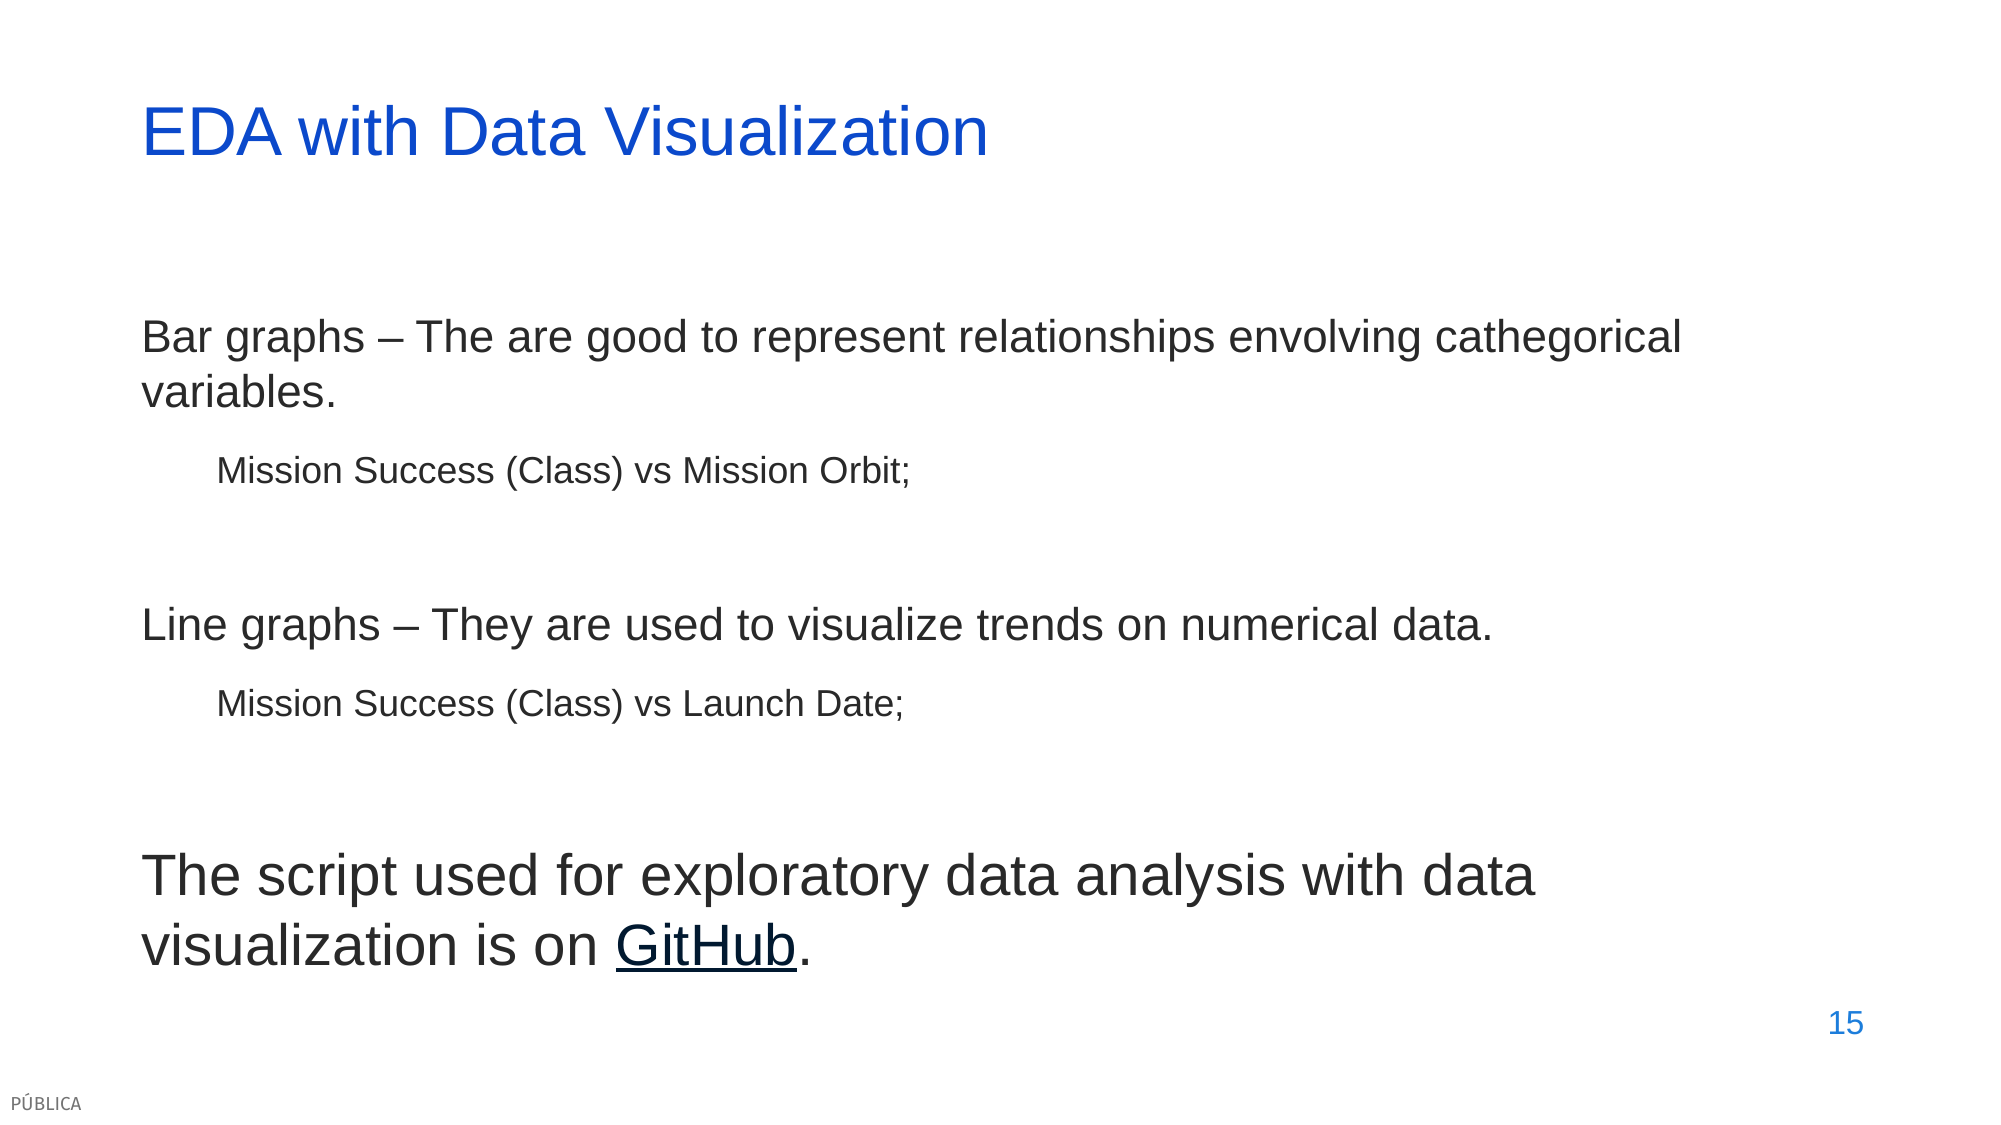

EDA with Data Visualization
Bar graphs – The are good to represent relationships envolving cathegorical variables.
Mission Success (Class) vs Mission Orbit;

Line graphs – They are used to visualize trends on numerical data.
Mission Success (Class) vs Launch Date;

The script used for exploratory data analysis with data visualization is on GitHub.

15